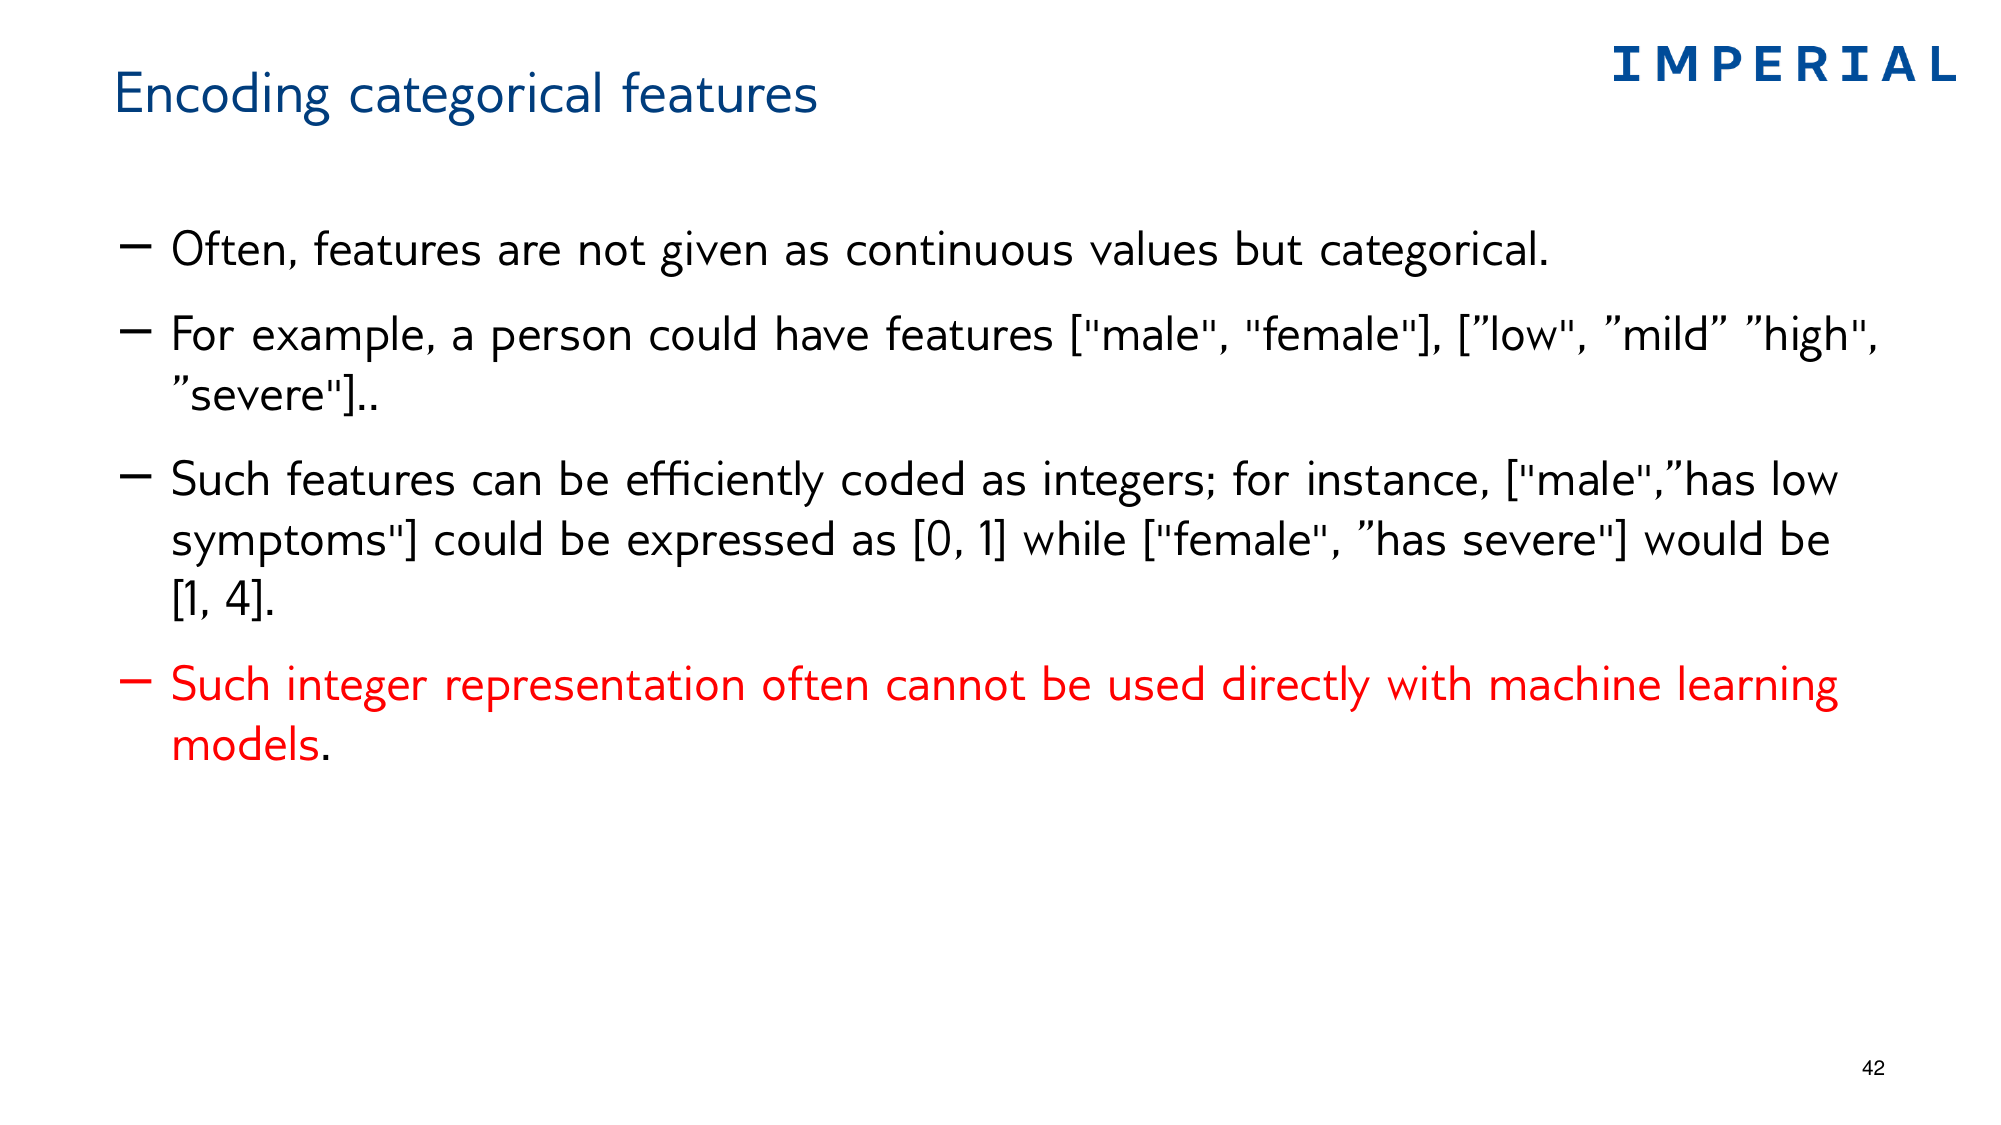

# Encoding categorical features
Often, features are not given as continuous values but categorical.
For example, a person could have features ["male", "female"], [”low", ”mild” ”high", ”severe"]..
Such features can be efficiently coded as integers; for instance, ["male",”has low symptoms"] could be expressed as [0, 1] while ["female", ”has severe"] would be [1, 4].
Such integer representation often cannot be used directly with machine learning models.
42